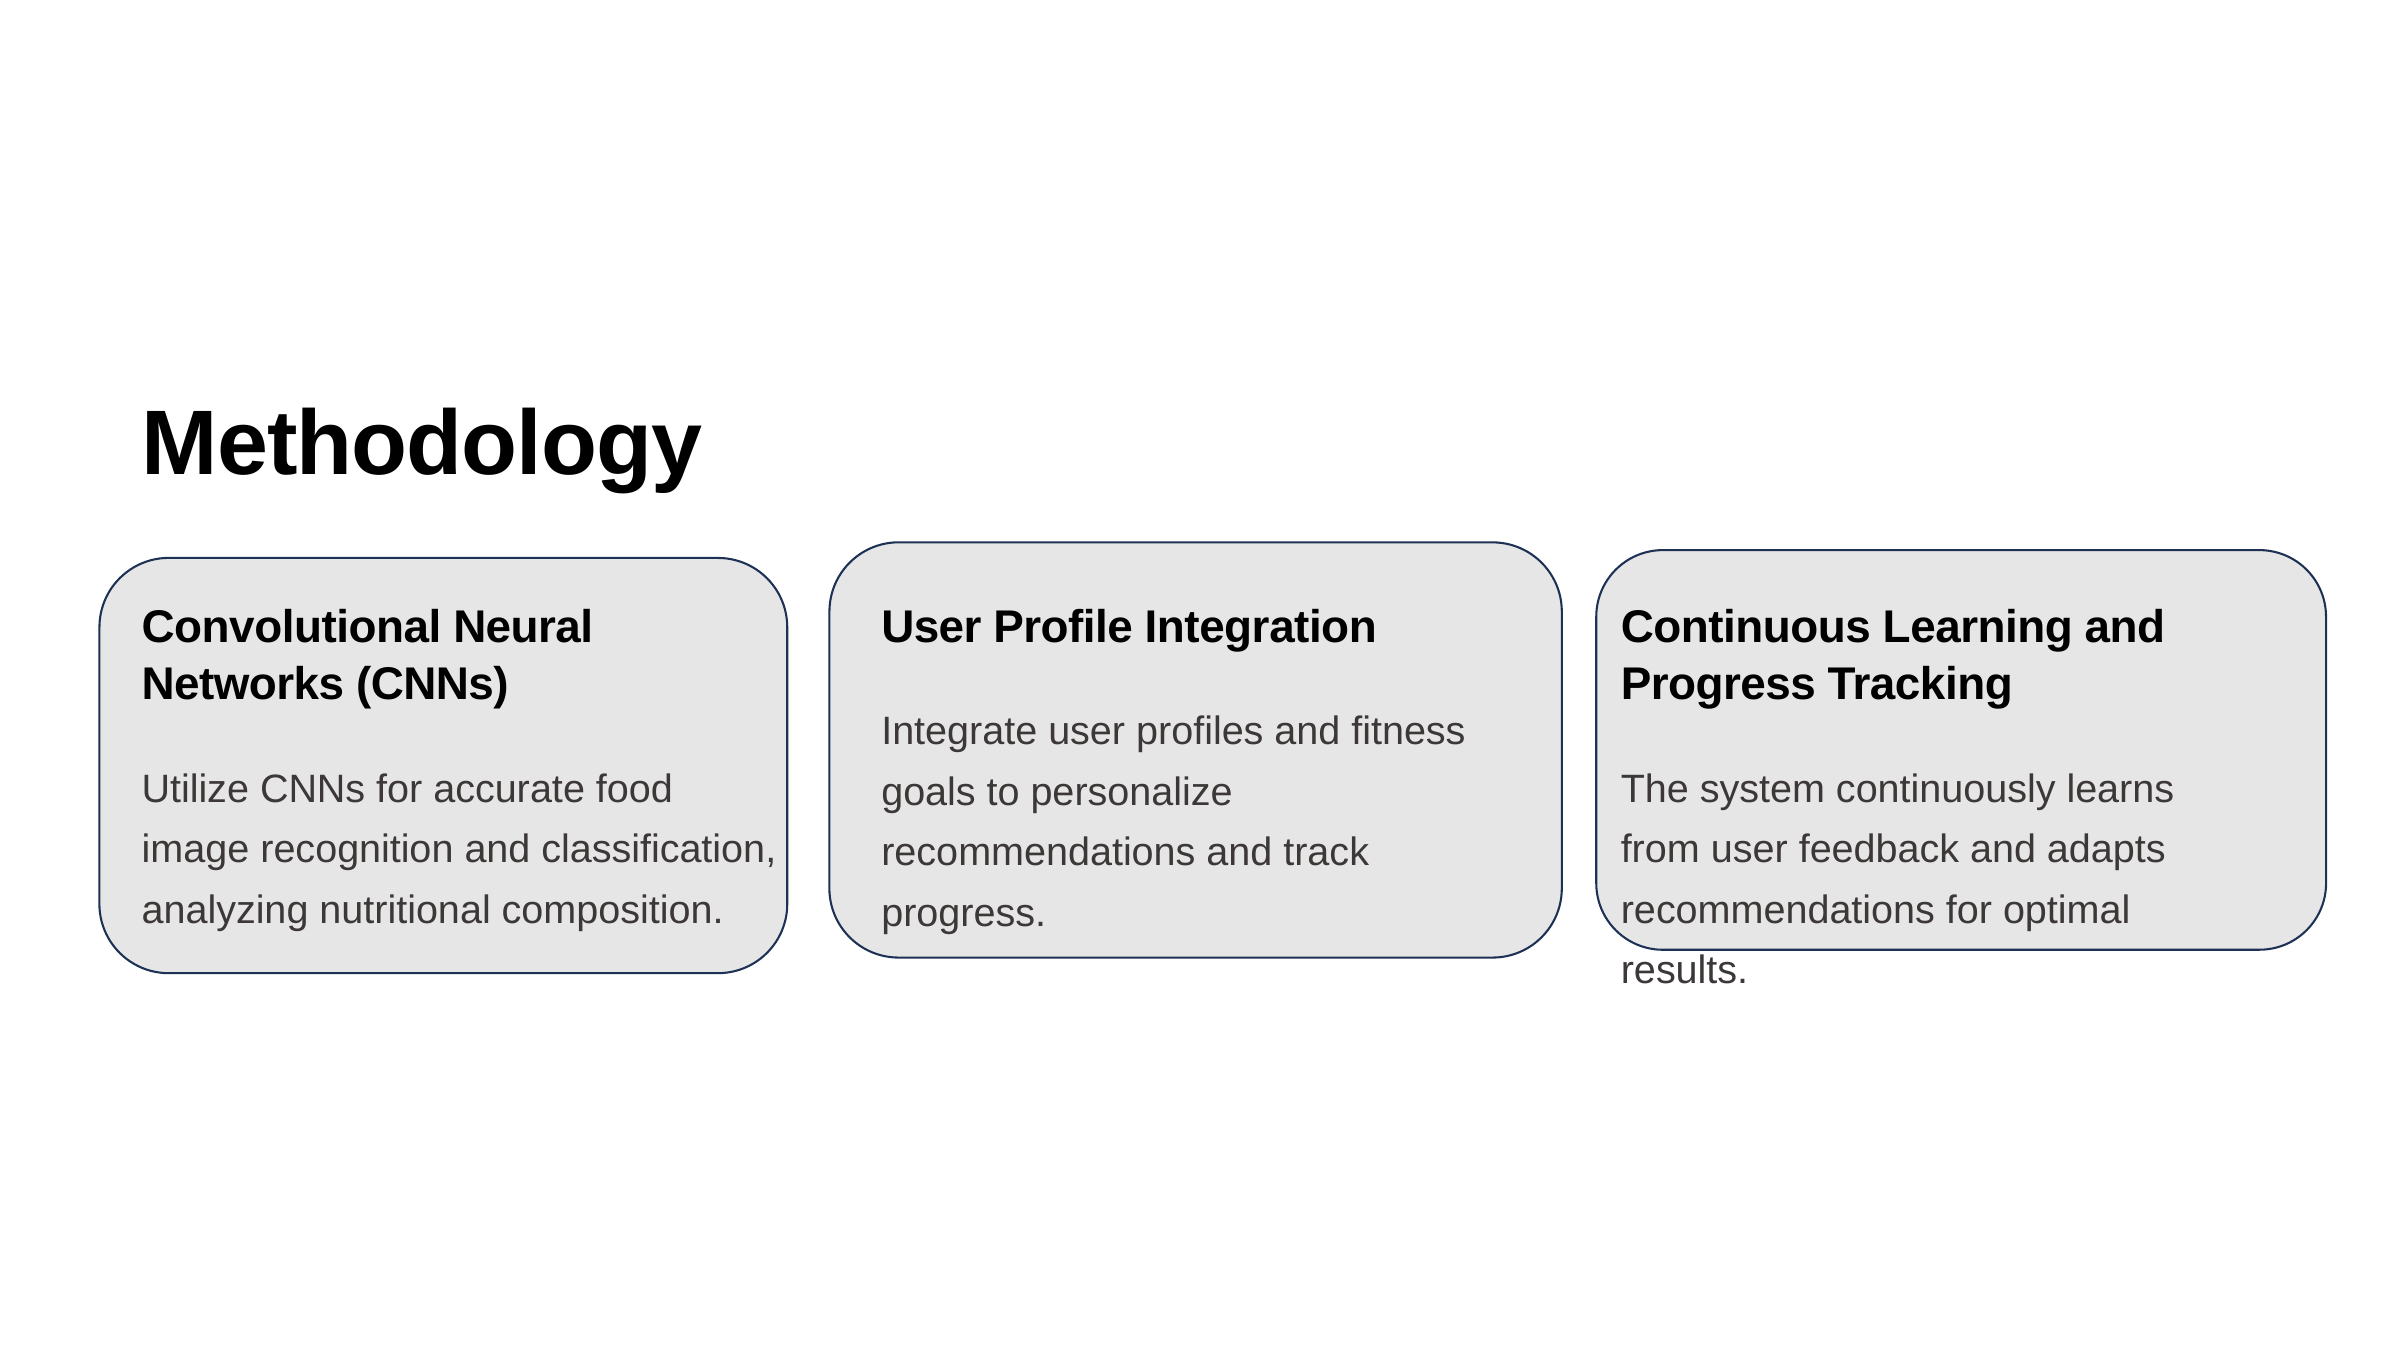

Methodology

Convolutional Neural Networks (CNNs)
User Profile Integration
Continuous Learning and Progress Tracking
Integrate user profiles and fitness goals to personalize recommendations and track progress.
Utilize CNNs for accurate food image recognition and classification, analyzing nutritional composition.
The system continuously learns from user feedback and adapts recommendations for optimal results.